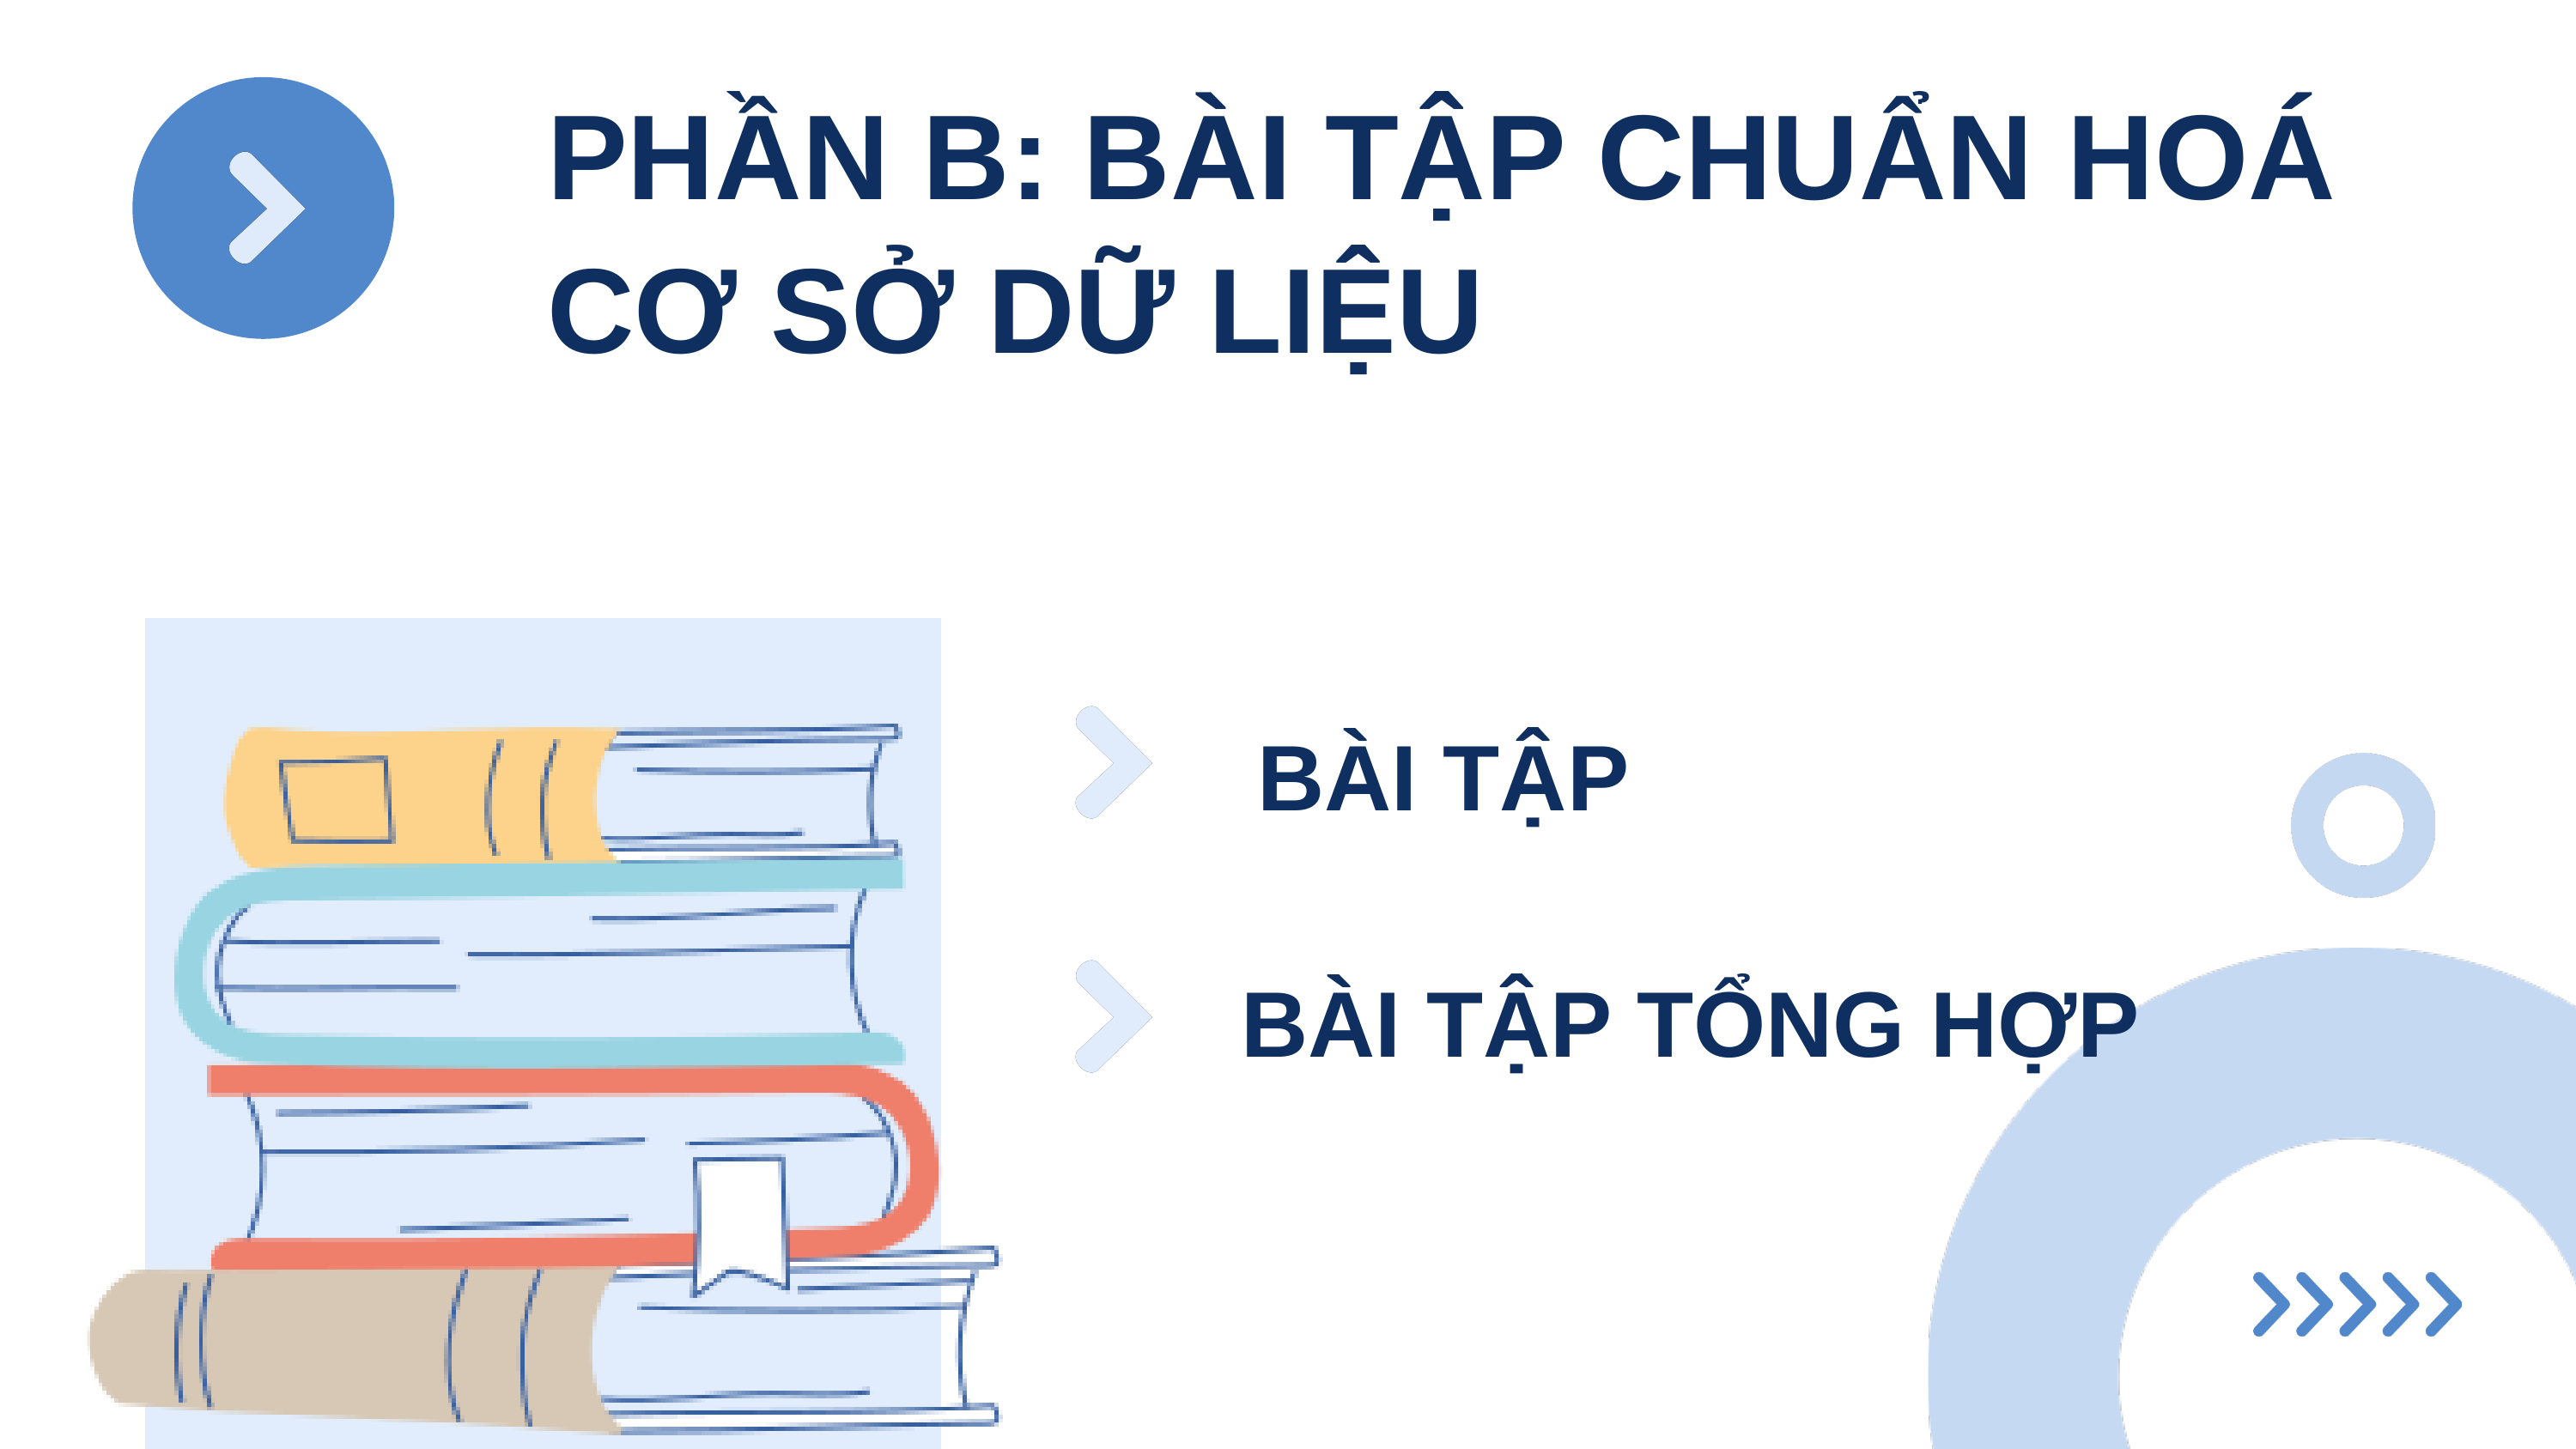

PHẦN B: BÀI TẬP CHUẨN HOÁ CƠ SỞ DỮ LIỆU

BÀI TẬP

BÀI TẬP TỔNG HỢP